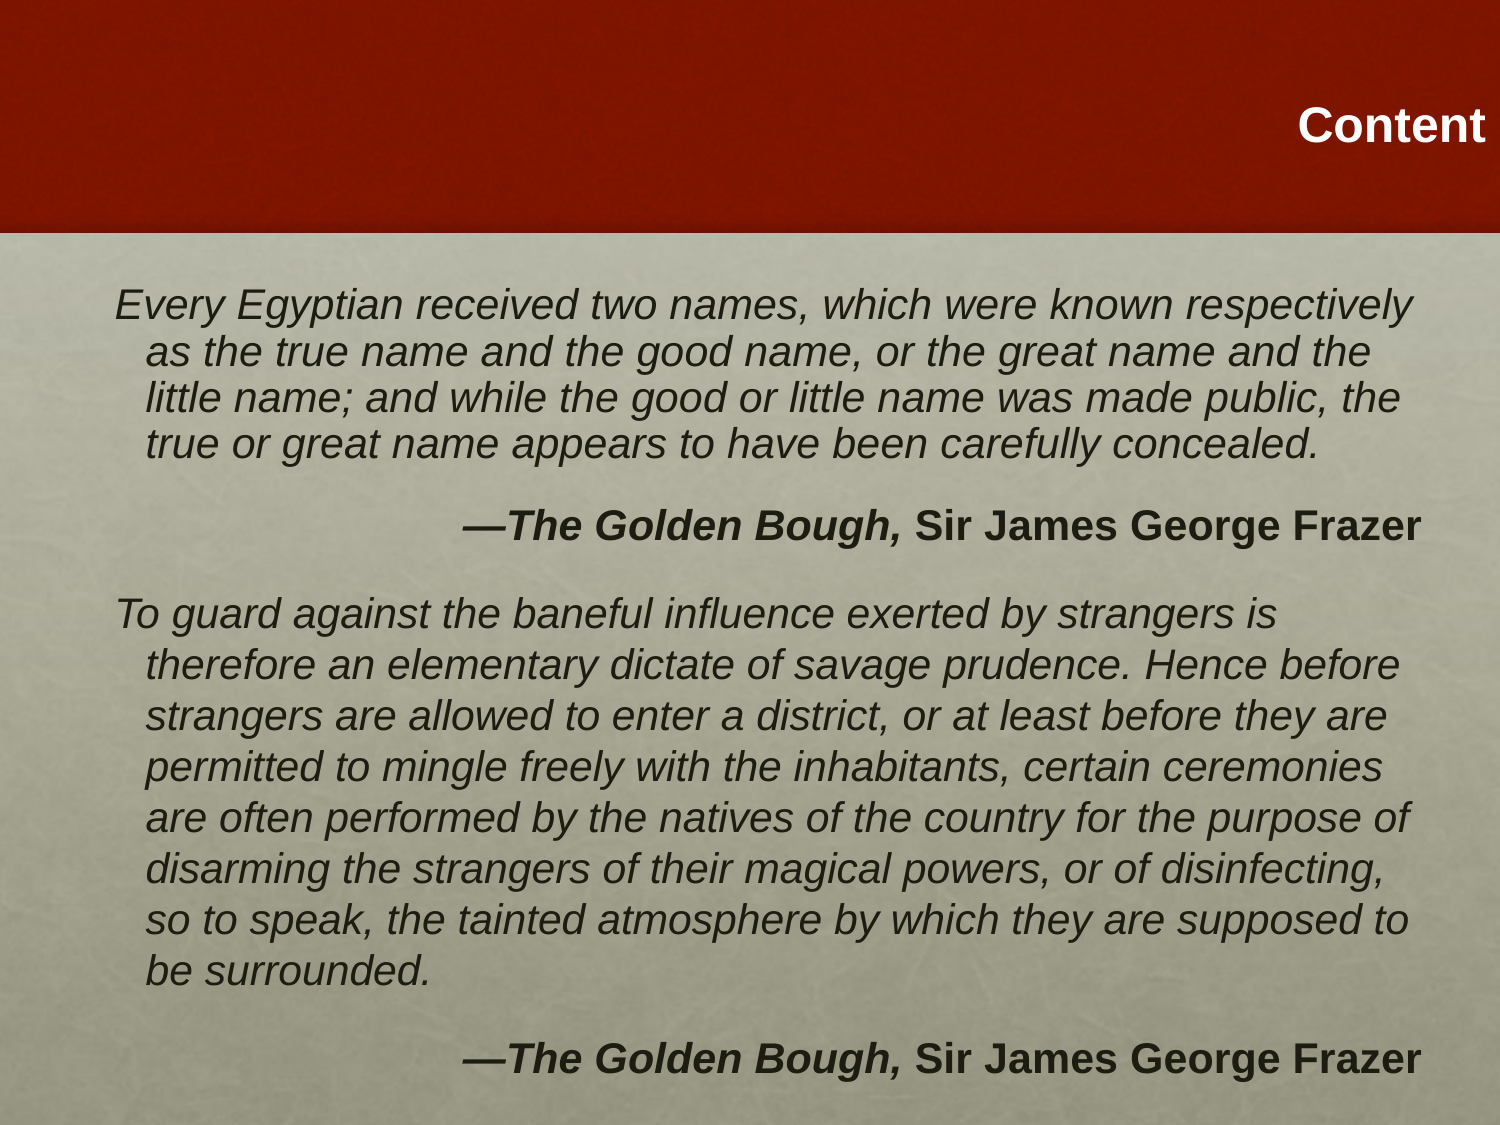

Every Egyptian received two names, which were known respectively as the true name and the good name, or the great name and the little name; and while the good or little name was made public, the true or great name appears to have been carefully concealed.
—The Golden Bough, Sir James George Frazer
 To guard against the baneful influence exerted by strangers is therefore an elementary dictate of savage prudence. Hence before strangers are allowed to enter a district, or at least before they are permitted to mingle freely with the inhabitants, certain ceremonies are often performed by the natives of the country for the purpose of disarming the strangers of their magical powers, or of disinfecting, so to speak, the tainted atmosphere by which they are supposed to be surrounded.
—The Golden Bough, Sir James George Frazer